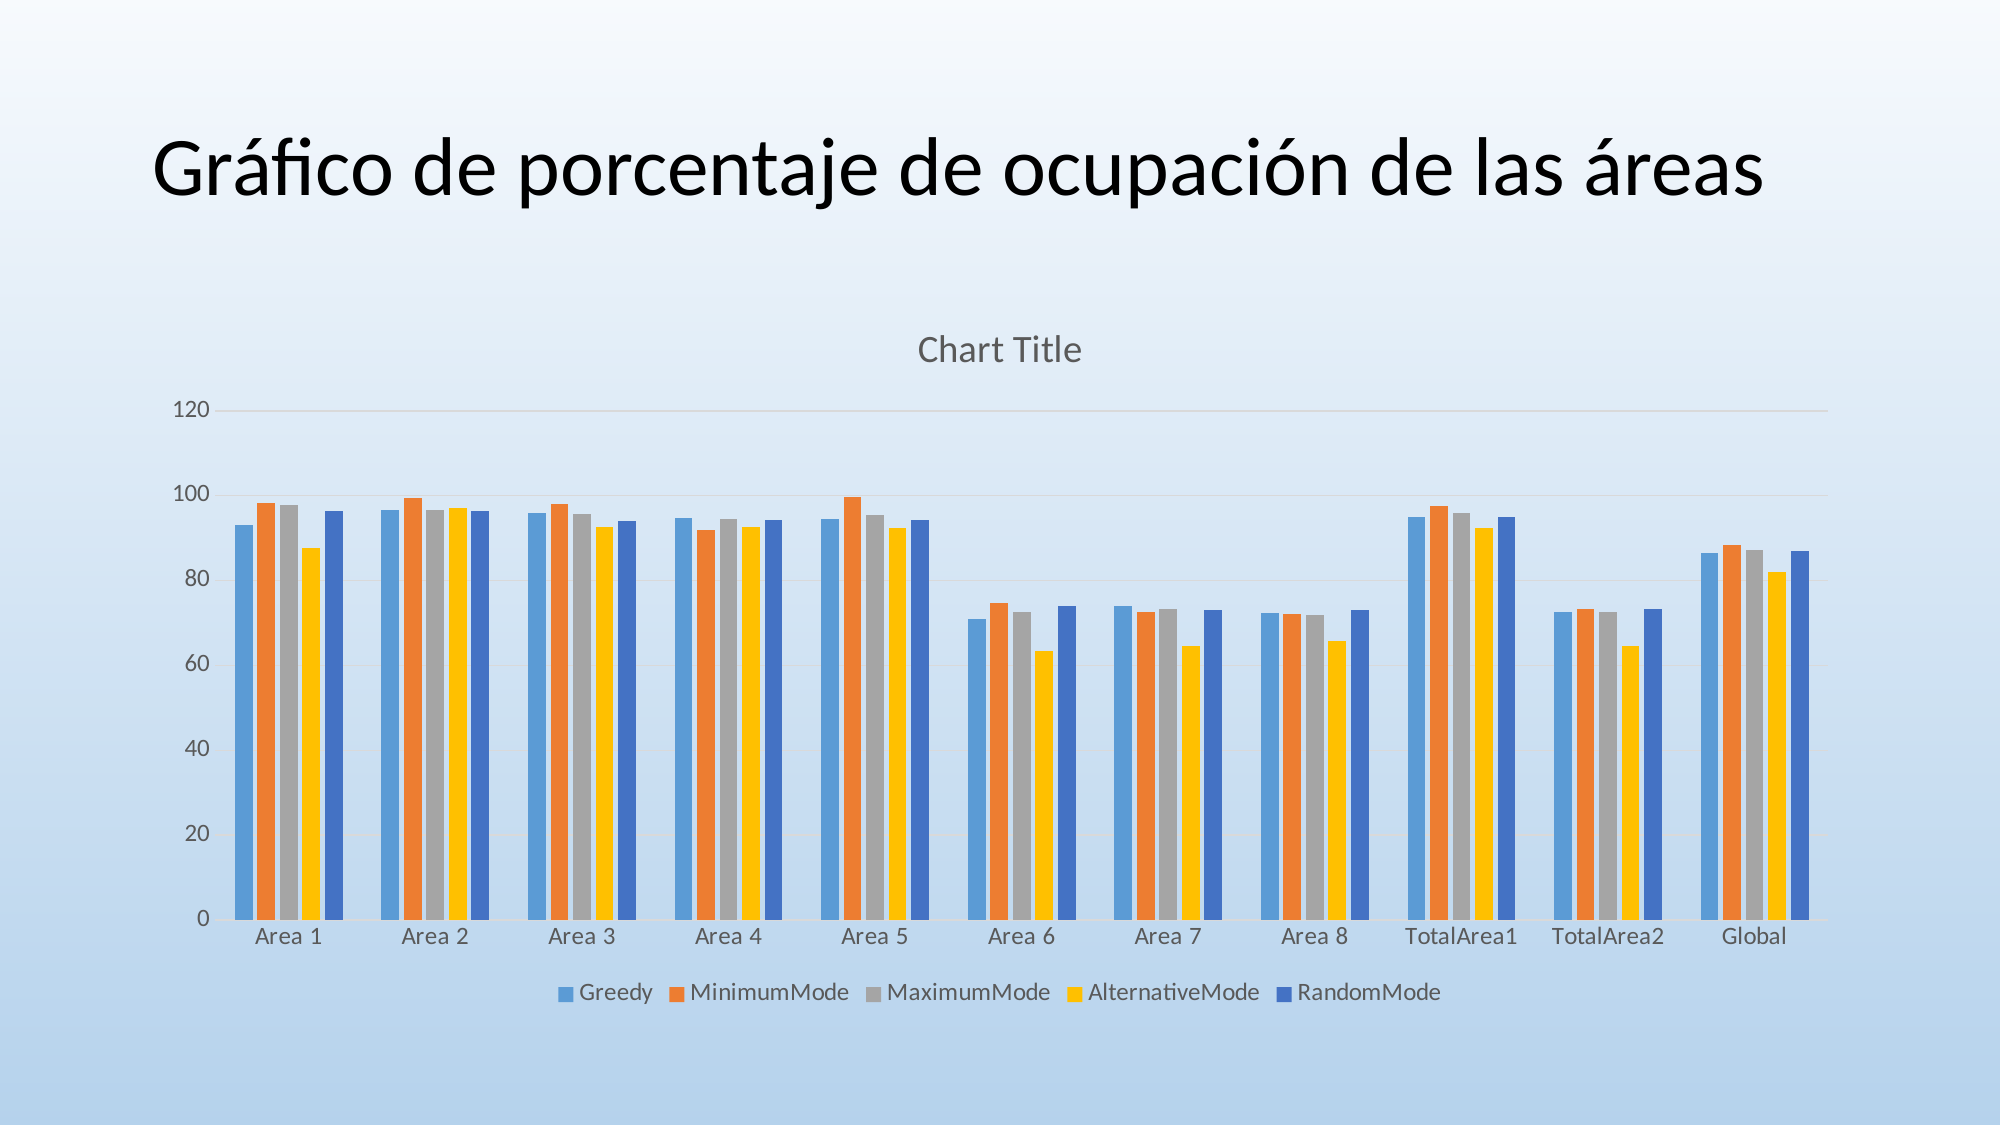

# Gráfico de porcentaje de ocupación de las áreas

### Chart:

| Category | Greedy | MinimumMode | MaximumMode | AlternativeMode | RandomMode |
|---|---|---|---|---|---|
| Area 1 | 93.08 | 98.27 | 97.8 | 87.7 | 96.29 |
| Area 2 | 96.6 | 99.5 | 96.69 | 97.12 | 96.29 |
| Area 3 | 96.0 | 98.02 | 95.58 | 92.64 | 94.0 |
| Area 4 | 94.78 | 91.84 | 94.6 | 92.52 | 94.4 |
| Area 5 | 94.54 | 99.75 | 95.46 | 92.41 | 94.2 |
| Area 6 | 71.0 | 74.783 | 72.52 | 63.44 | 73.9 |
| Area 7 | 73.9 | 72.68 | 73.4 | 64.48 | 73.0 |
| Area 8 | 72.45 | 72.18 | 72.0 | 65.75 | 73.0 |
| TotalArea1 | 95.0 | 97.5 | 96.0 | 92.5 | 95.0 |
| TotalArea2 | 72.5 | 73.2 | 72.6 | 64.6 | 73.3 |
| Global | 86.54 | 88.38 | 87.27 | 82.011 | 86.88 |